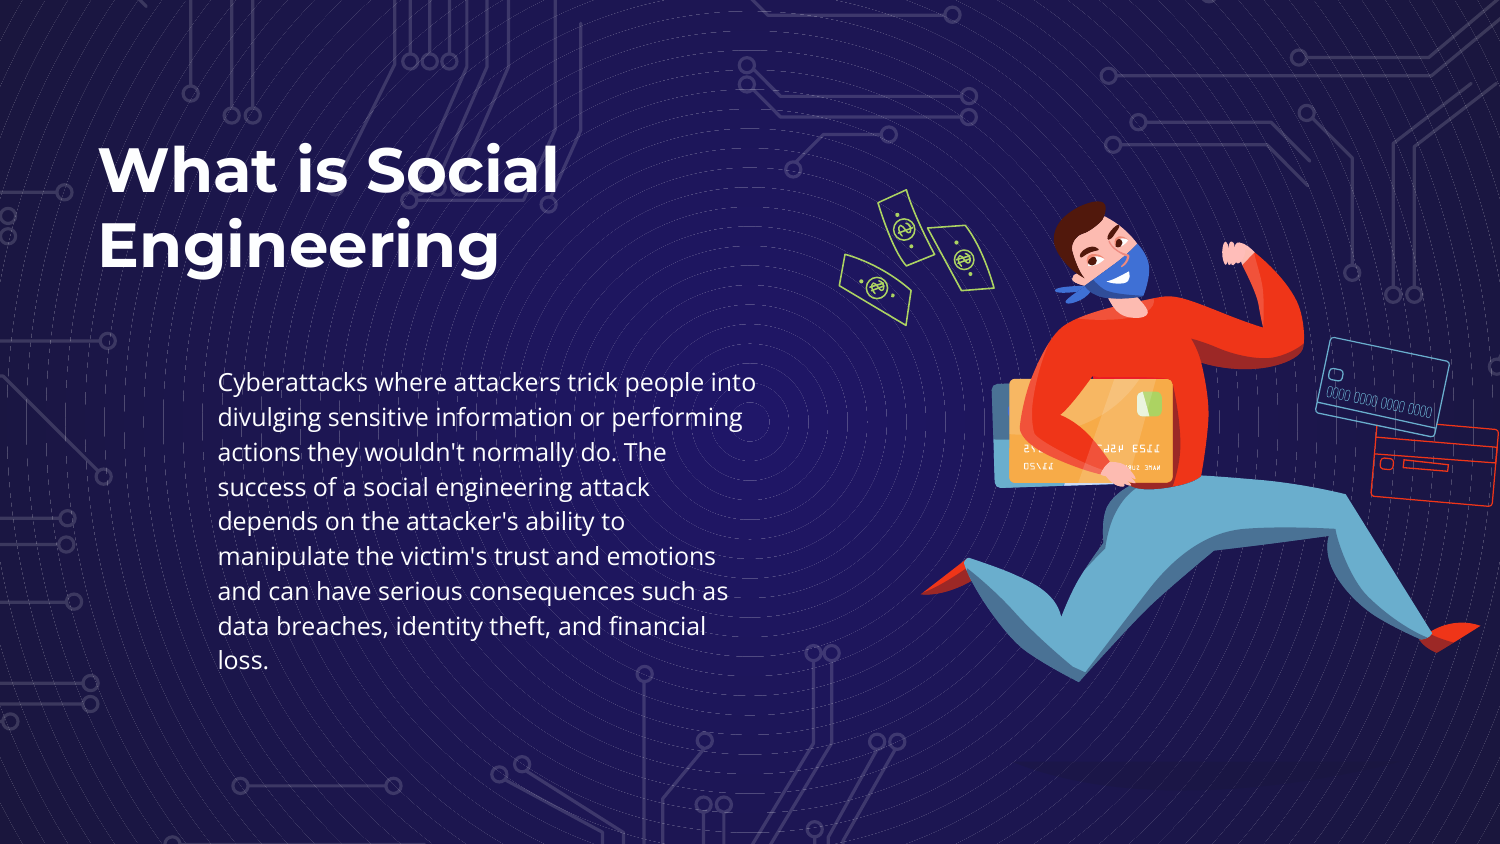

# What is Social Engineering

Cyberattacks where attackers trick people into divulging sensitive information or performing actions they wouldn't normally do. The success of a social engineering attack depends on the attacker's ability to manipulate the victim's trust and emotions and can have serious consequences such as data breaches, identity theft, and financial loss.